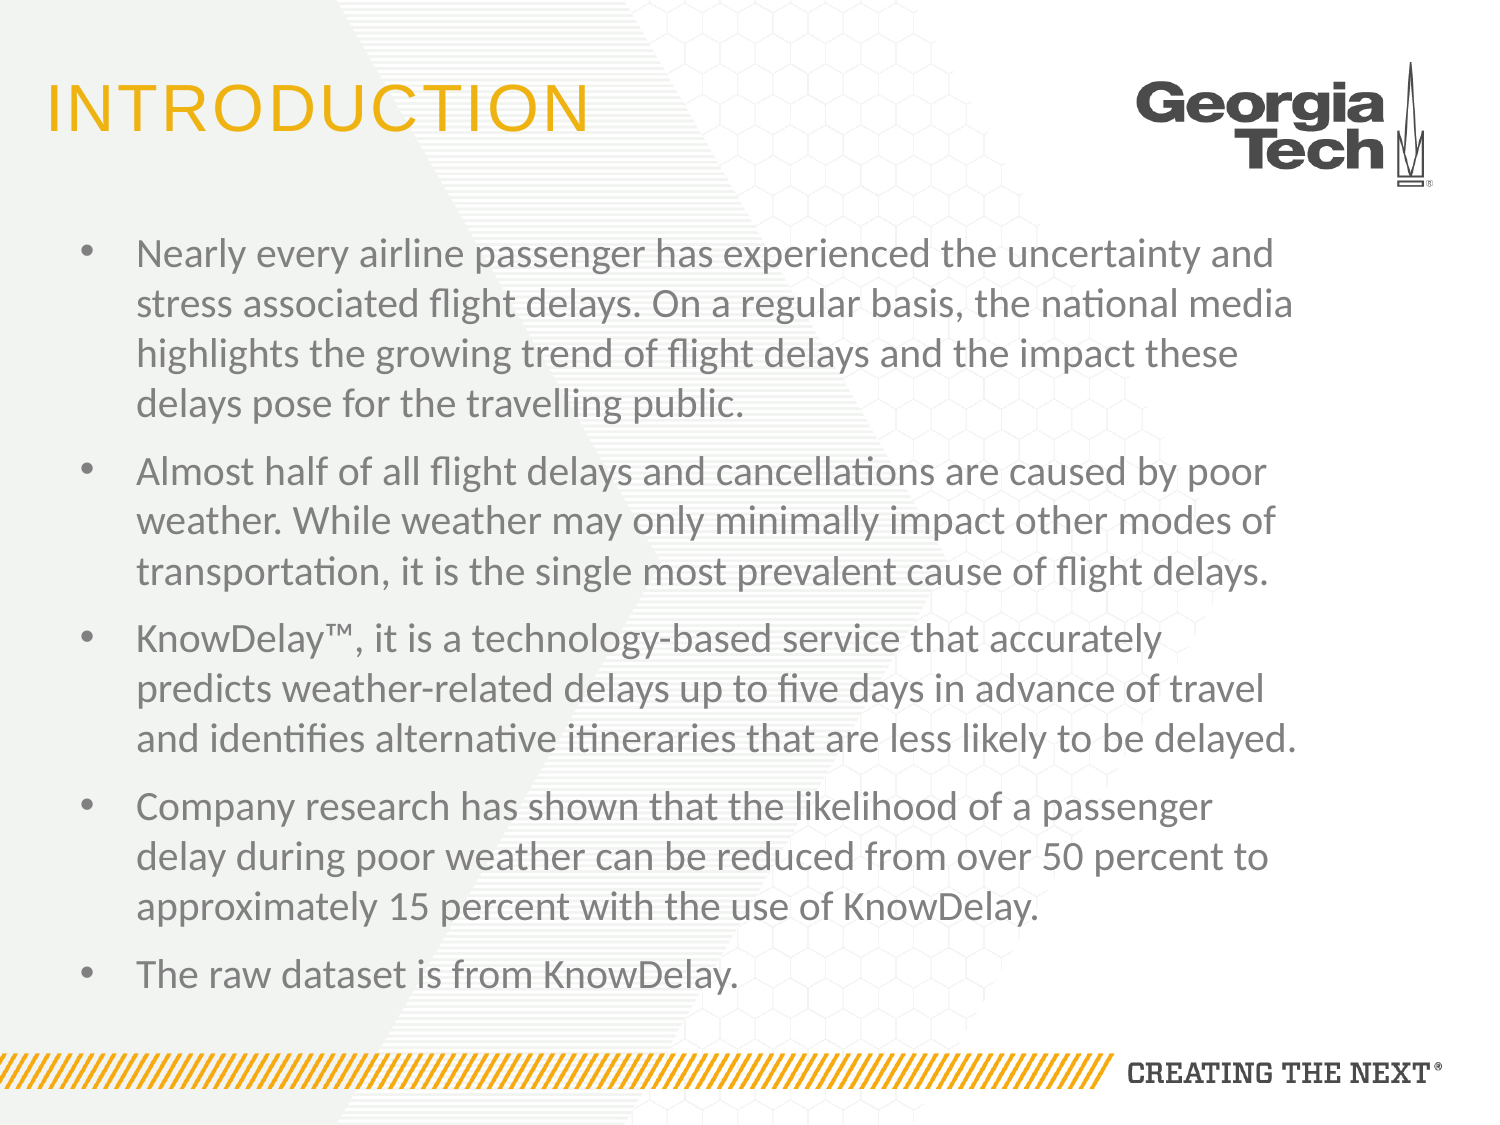

# Introduction
Nearly every airline passenger has experienced the uncertainty and stress associated flight delays. On a regular basis, the national media highlights the growing trend of flight delays and the impact these delays pose for the travelling public.
Almost half of all flight delays and cancellations are caused by poor weather. While weather may only minimally impact other modes of transportation, it is the single most prevalent cause of flight delays.
KnowDelay™, it is a technology-based service that accurately predicts weather-related delays up to five days in advance of travel and identifies alternative itineraries that are less likely to be delayed.
Company research has shown that the likelihood of a passenger delay during poor weather can be reduced from over 50 percent to approximately 15 percent with the use of KnowDelay.
The raw dataset is from KnowDelay.